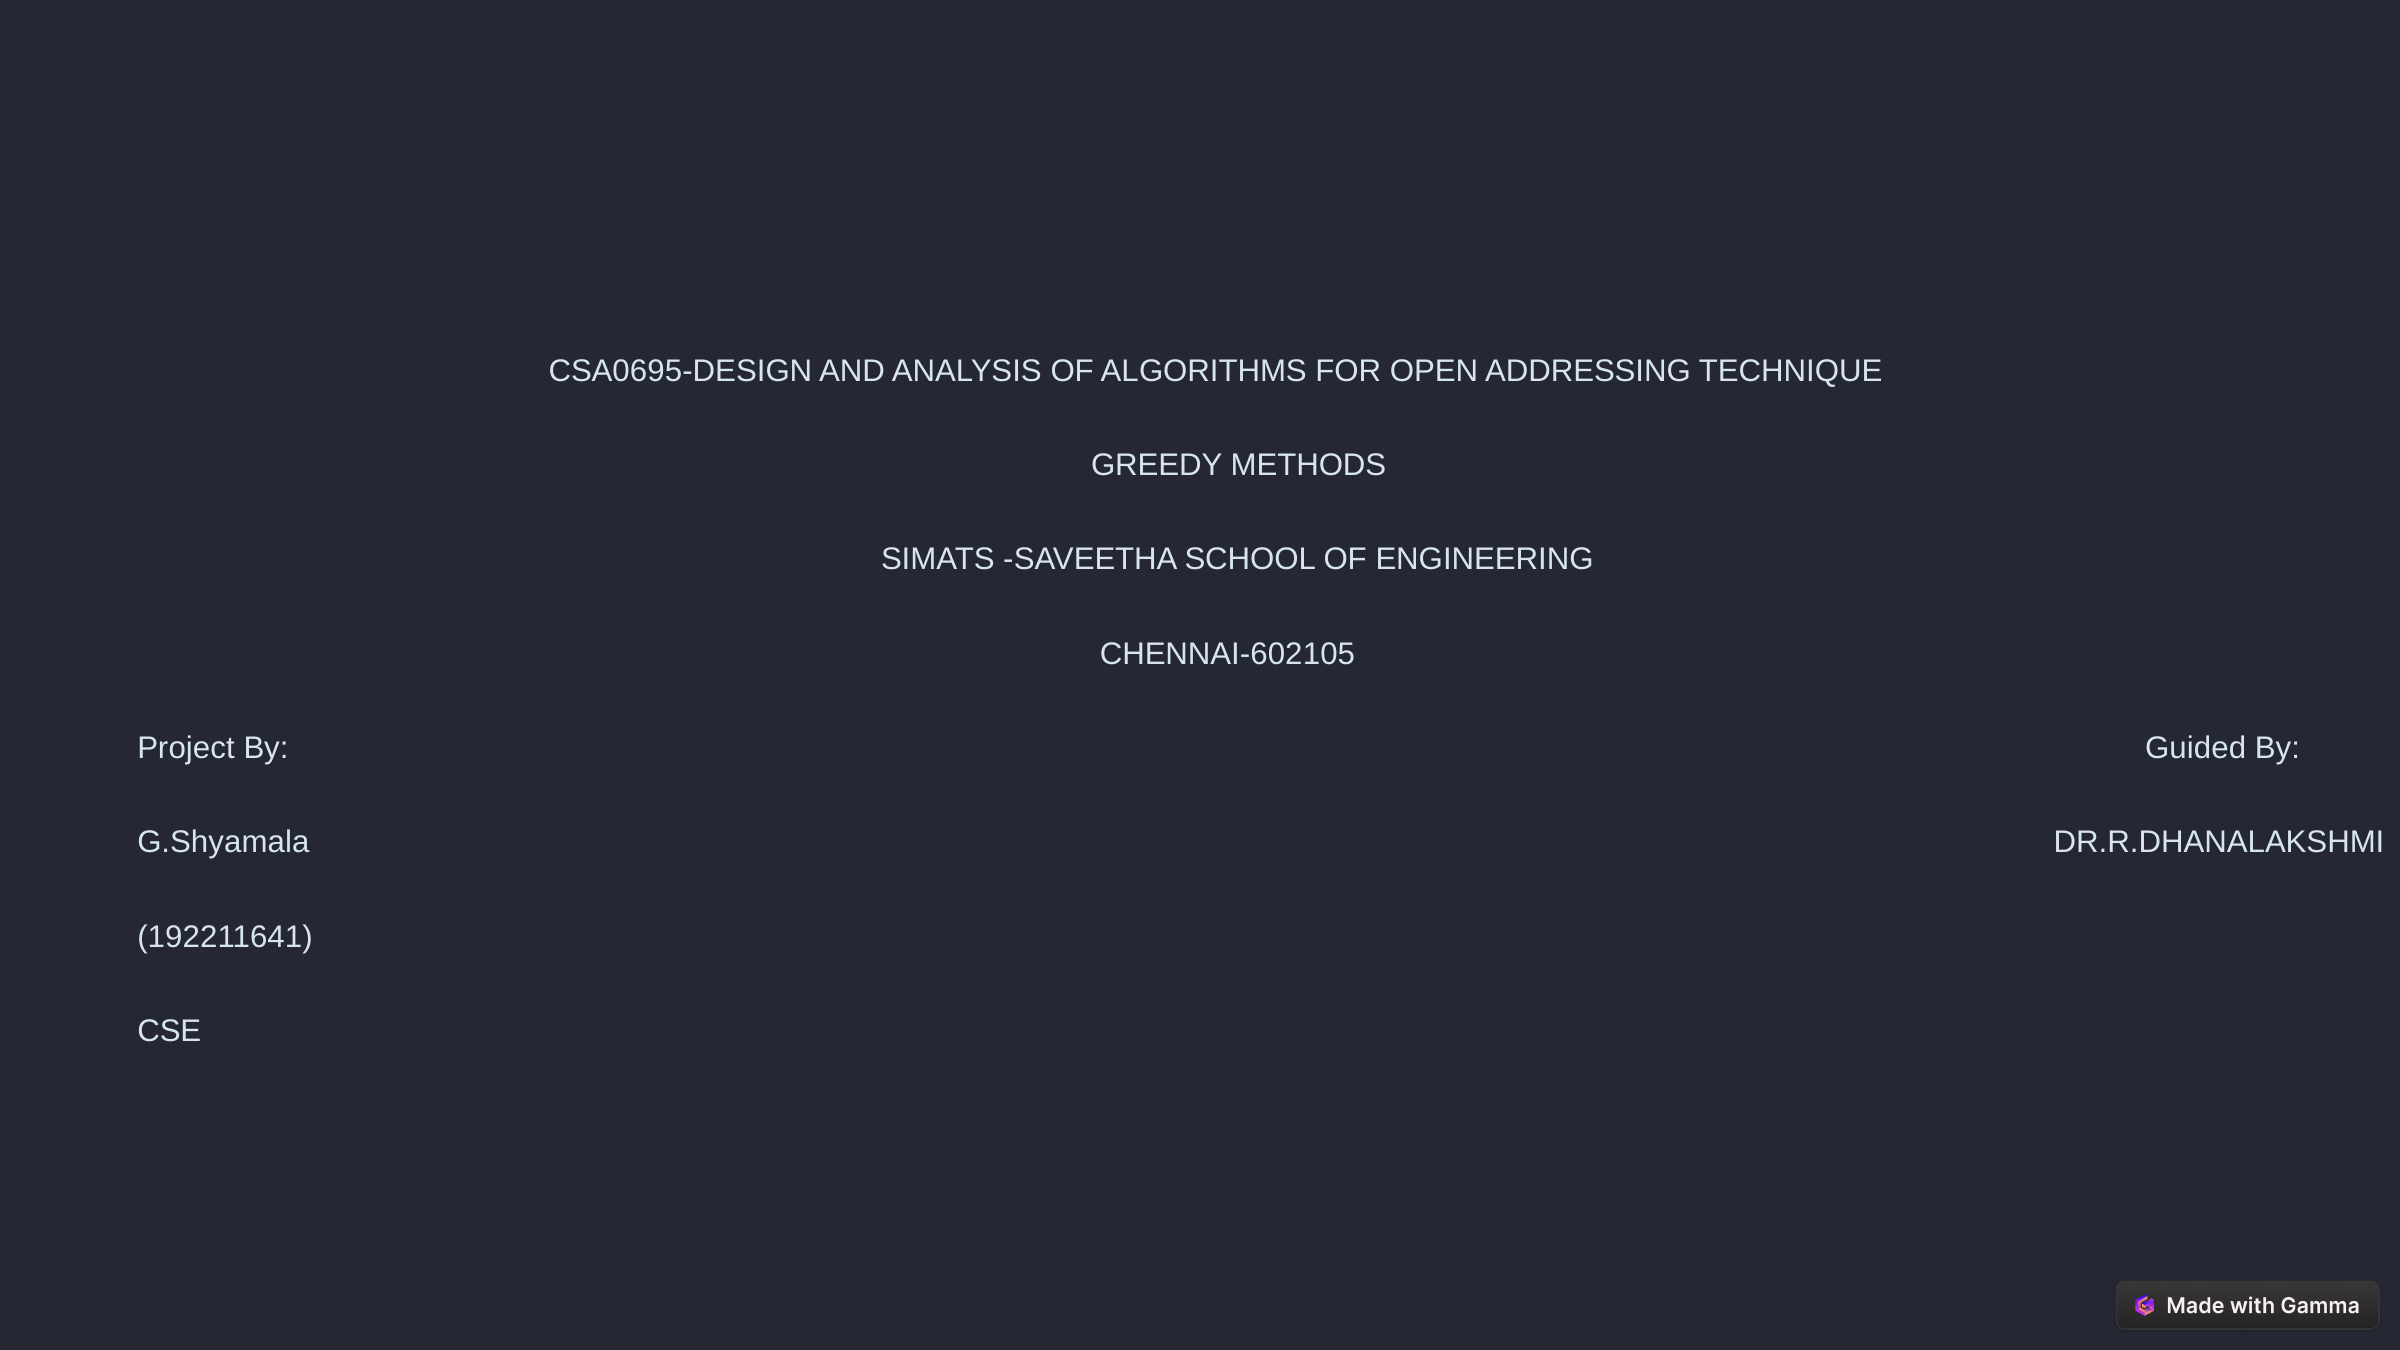

CSA0695-DESIGN AND ANALYSIS OF ALGORITHMS FOR OPEN ADDRESSING TECHNIQUE
                                                                                                             GREEDY METHODS
                                                                                     SIMATS -SAVEETHA SCHOOL OF ENGINEERING
                                                                                                              CHENNAI-602105
Project By:                                                                                                                                                                                                                     Guided By:
G.Shyamala                                                                                                                                                                                                        DR.R.DHANALAKSHMI
(192211641)
CSE